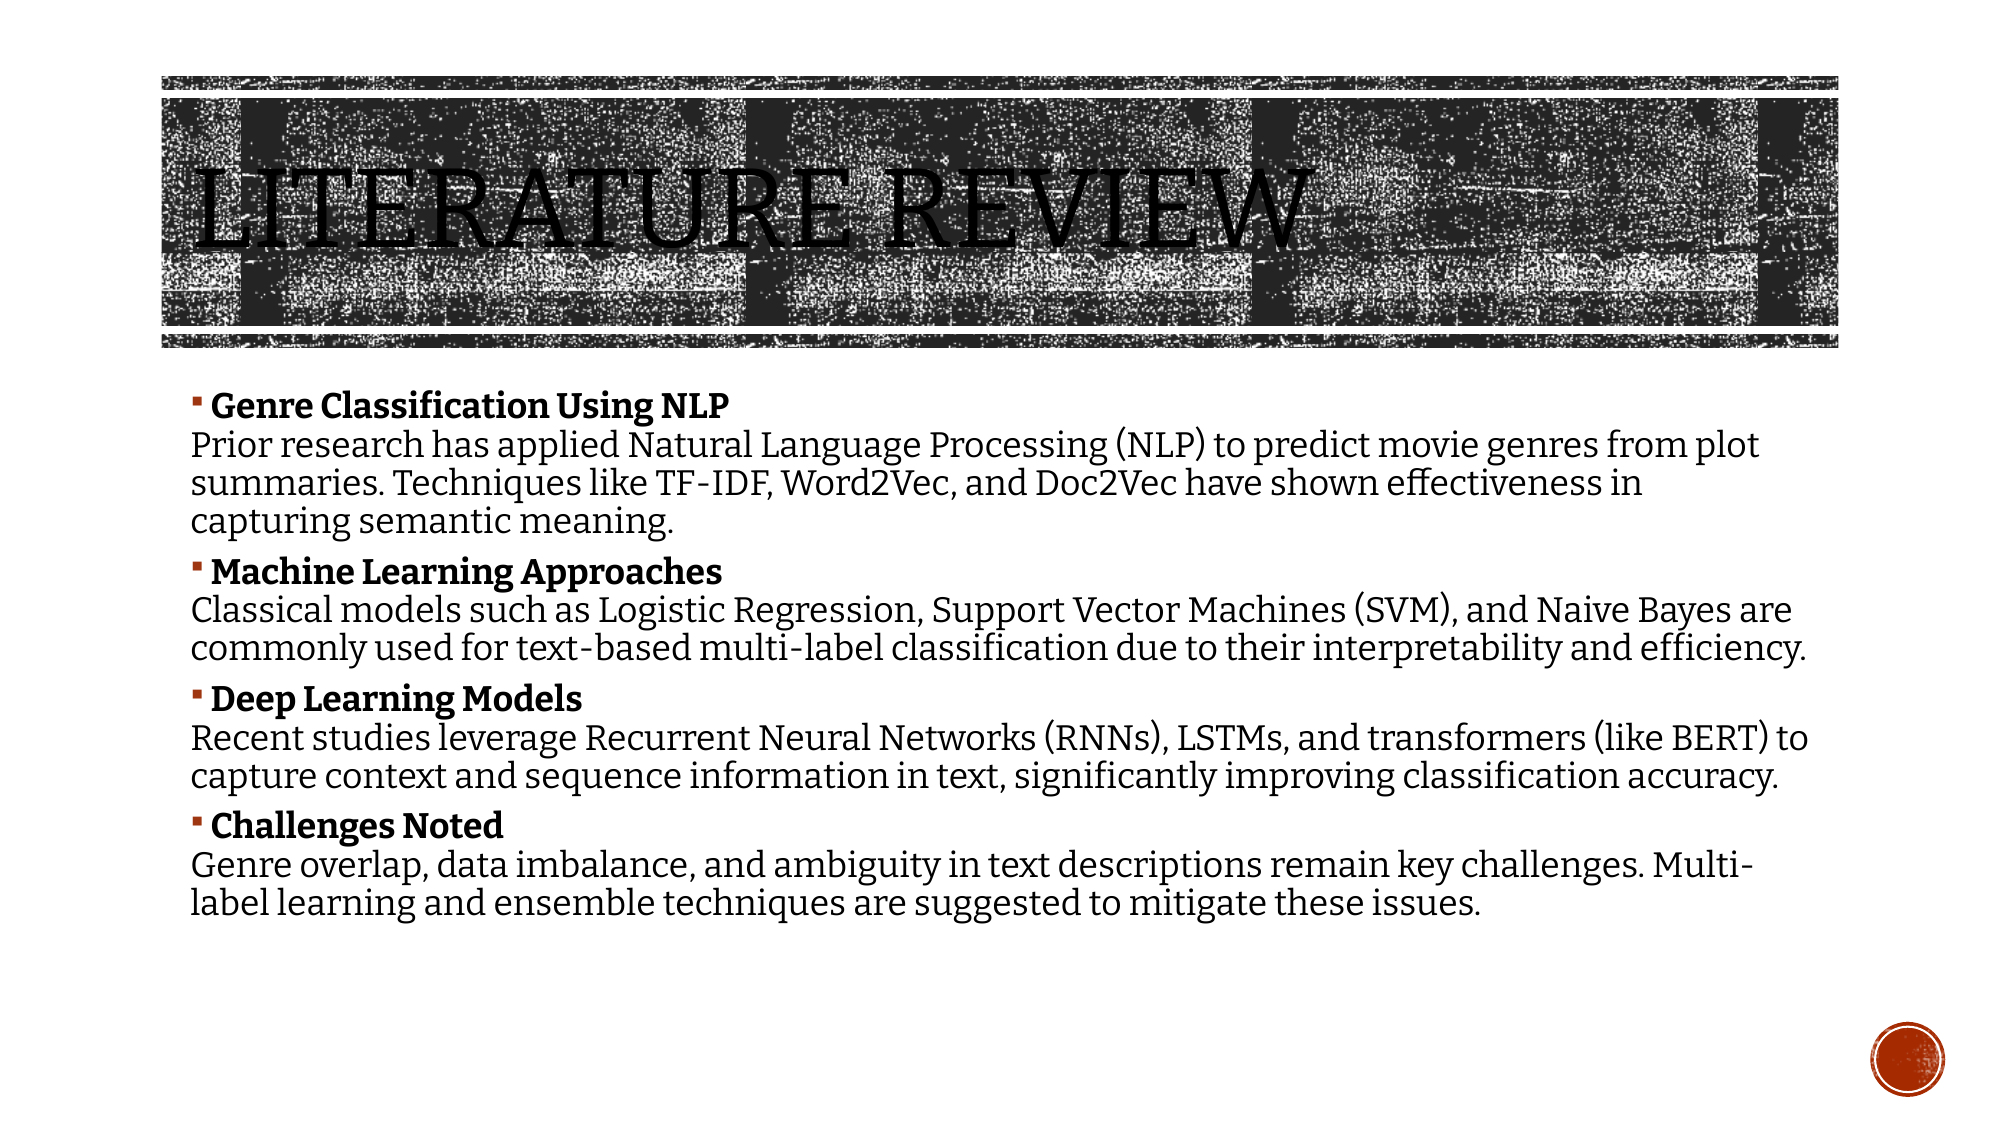

LITERATURE REVIEW

 Genre Classification Using NLP
Prior research has applied Natural Language Processing (NLP) to predict movie genres from plot summaries. Techniques like TF-IDF, Word2Vec, and Doc2Vec have shown effectiveness in capturing semantic meaning.
 Machine Learning Approaches
Classical models such as Logistic Regression, Support Vector Machines (SVM), and Naive Bayes are commonly used for text-based multi-label classification due to their interpretability and efficiency.
 Deep Learning Models
Recent studies leverage Recurrent Neural Networks (RNNs), LSTMs, and transformers (like BERT) to capture context and sequence information in text, significantly improving classification accuracy.
 Challenges Noted
Genre overlap, data imbalance, and ambiguity in text descriptions remain key challenges. Multi-label learning and ensemble techniques are suggested to mitigate these issues.